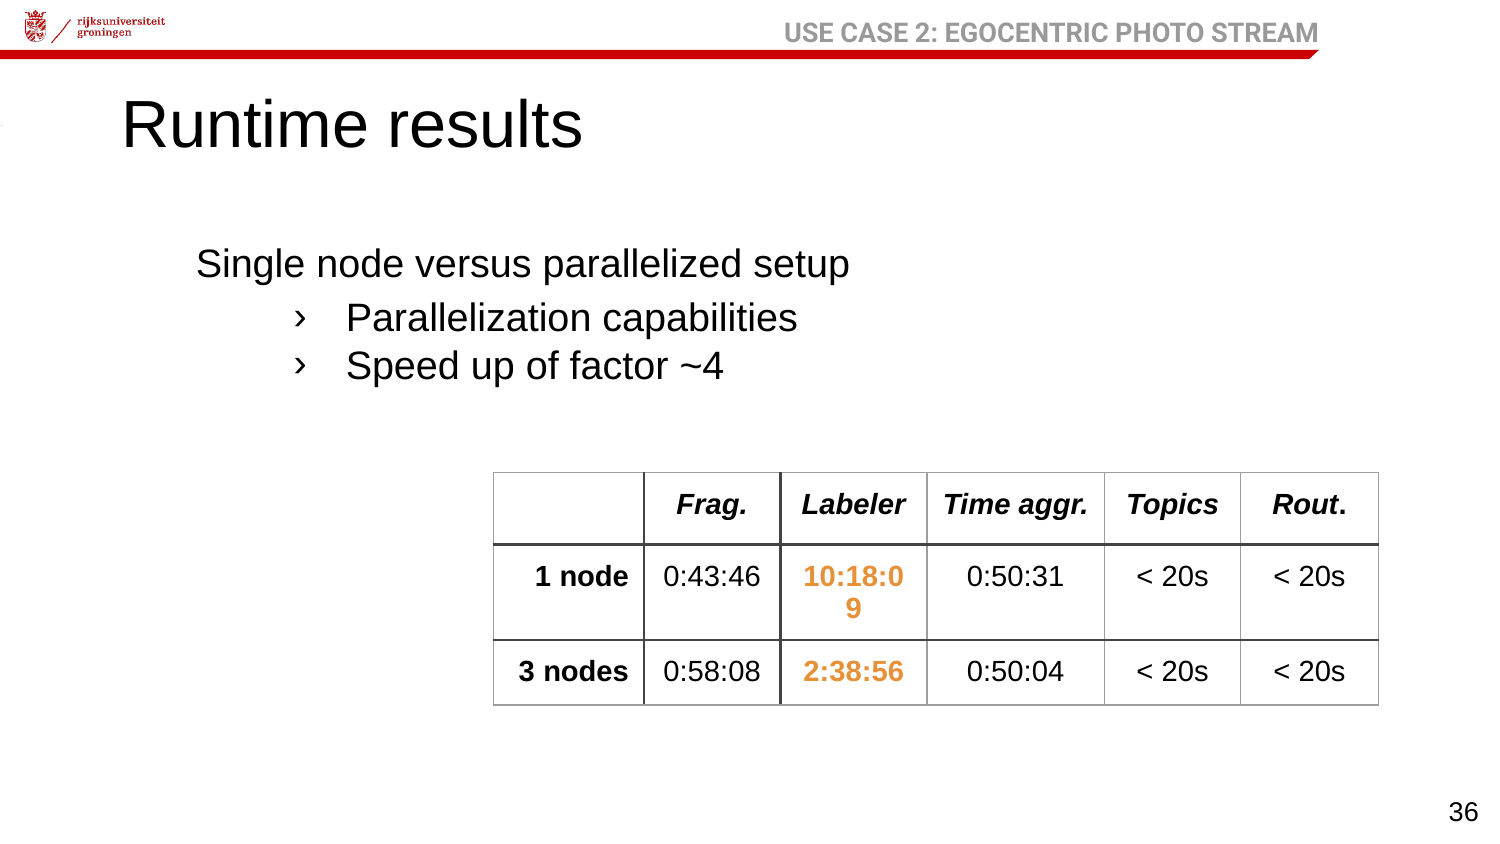

USE CASE 2: EGOCENTRIC PHOTO STREAM
# Runtime results

Single node versus parallelized setup
Parallelization capabilities
Speed up of factor ~4
|  | Frag. | Labeler | Time aggr. | Topics | Rout. |
| --- | --- | --- | --- | --- | --- |
| 1 node | 0:43:46 | 10:18:09 | 0:50:31 | < 20s | < 20s |
| 3 nodes | 0:58:08 | 2:38:56 | 0:50:04 | < 20s | < 20s |
36